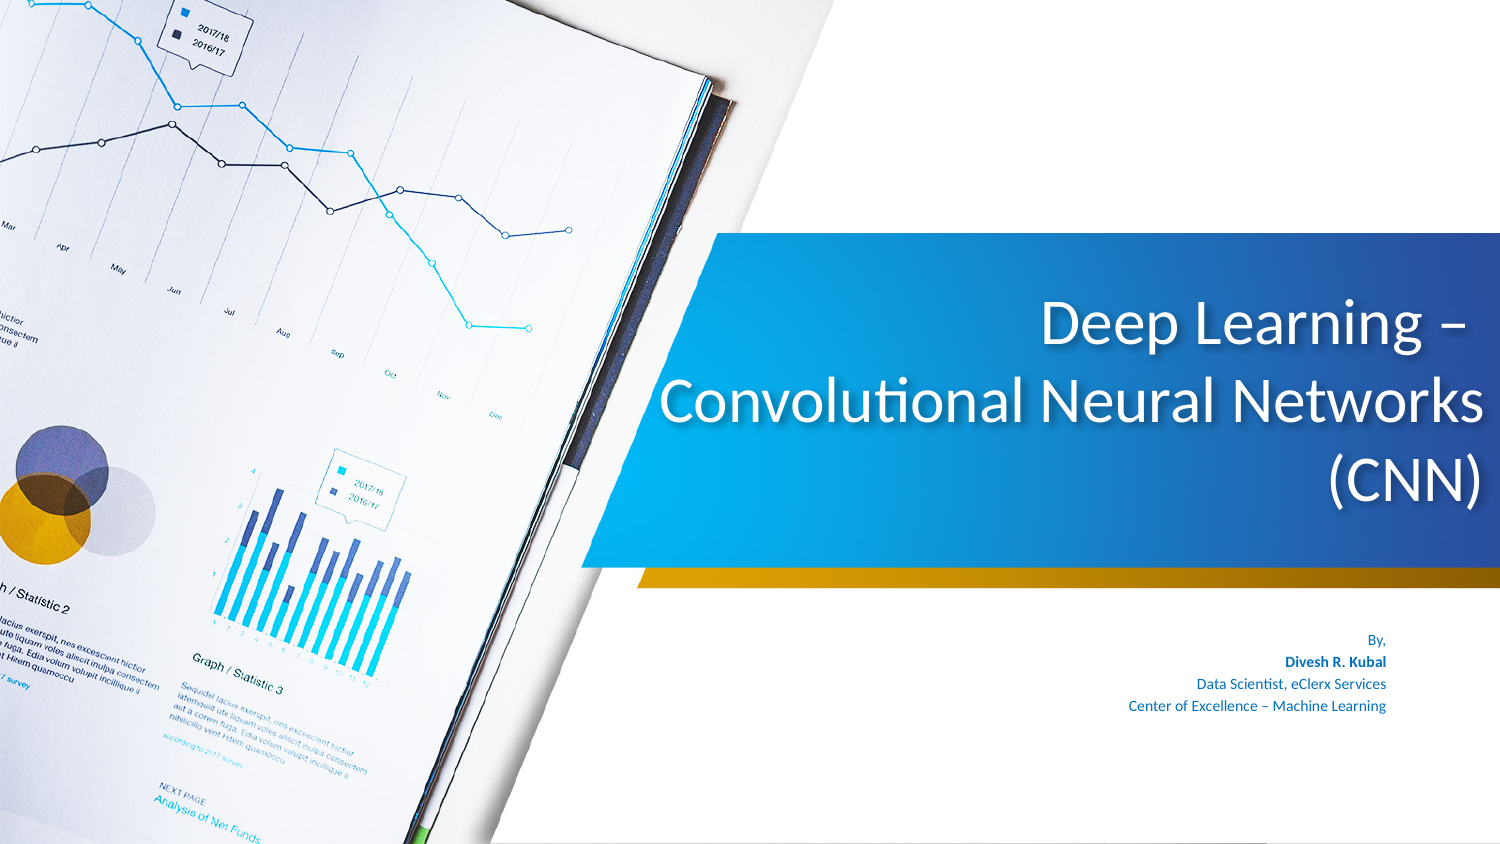

# Deep Learning – Convolutional Neural Networks (CNN)
By,
Divesh R. Kubal
Data Scientist, eClerx Services
Center of Excellence – Machine Learning